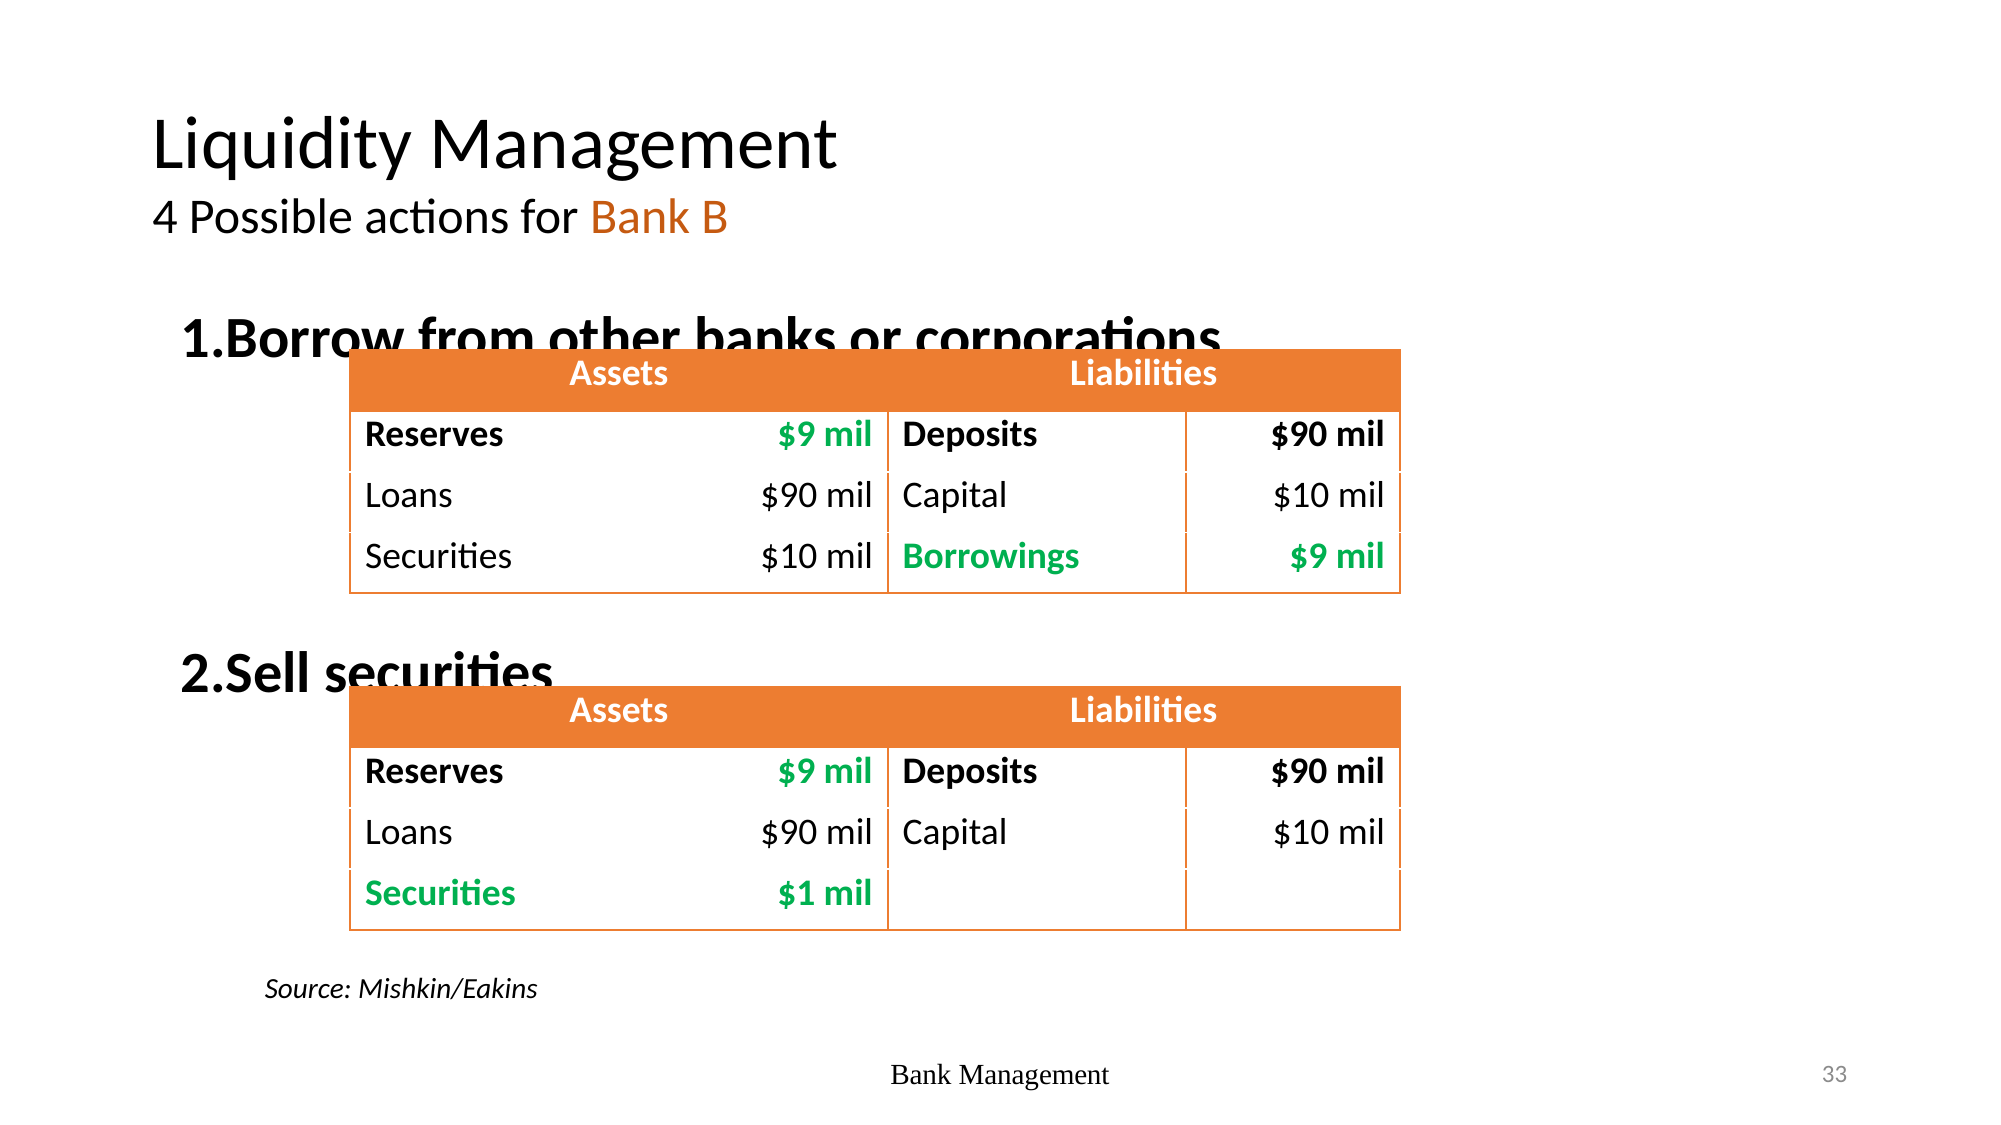

# Liquidity Management 4 Possible actions for Bank B
Borrow from other banks or corporations

Sell securities
| Assets |  | Liabilities |  |
| --- | --- | --- | --- |
| Reserves | $9 mil | Deposits | $90 mil |
| Loans | $90 mil | Capital | $10 mil |
| Securities | $10 mil | Borrowings | $9 mil |
| Assets |  | Liabilities |  |
| --- | --- | --- | --- |
| Reserves | $9 mil | Deposits | $90 mil |
| Loans | $90 mil | Capital | $10 mil |
| Securities | $1 mil |  |  |
Source: Mishkin/Eakins
33
Bank Management